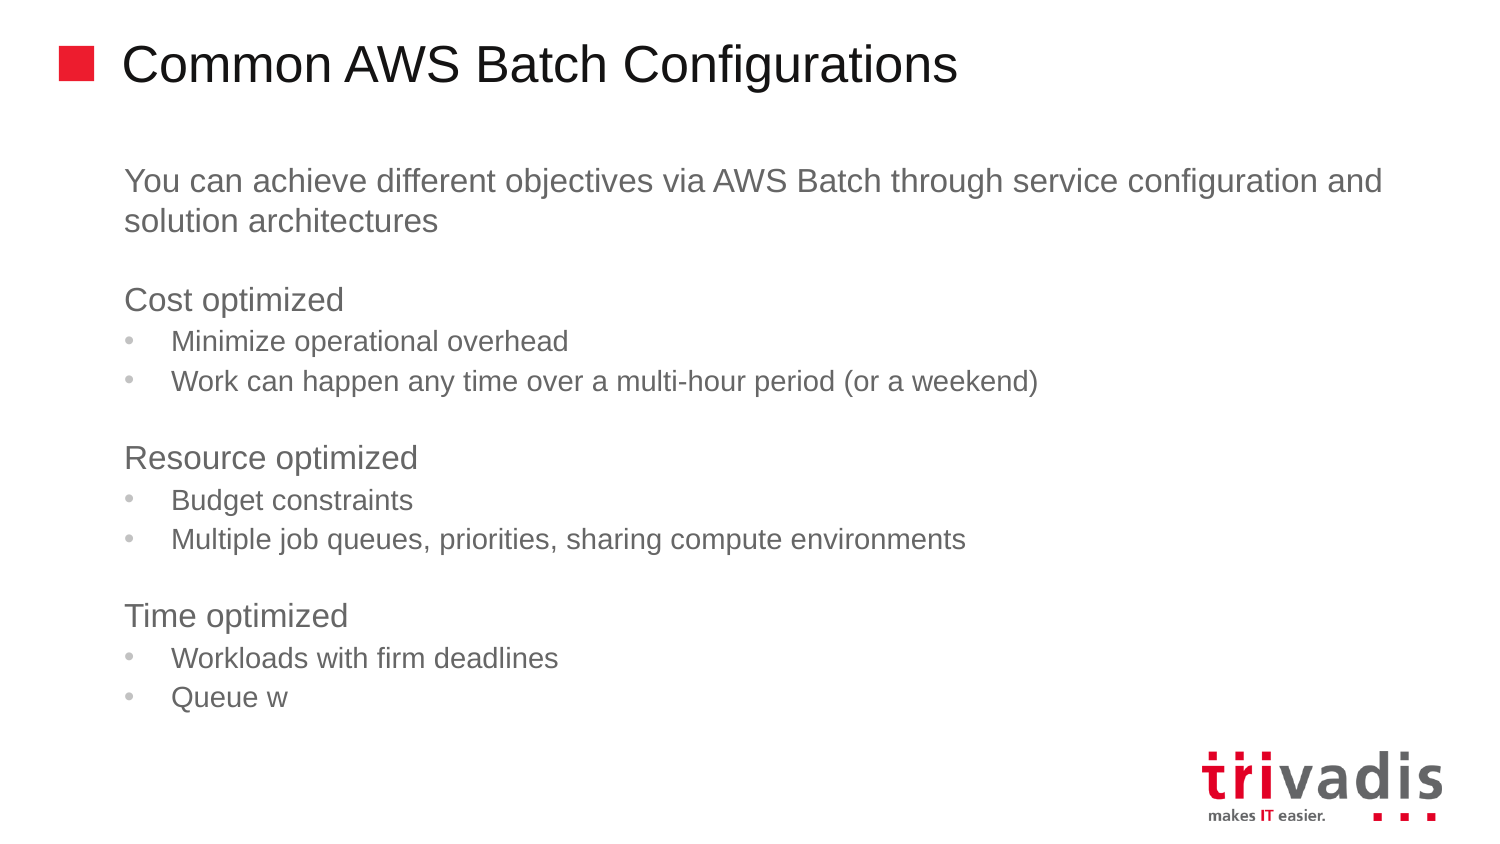

# Common AWS Batch Configurations
You can achieve different objectives via AWS Batch through service configuration and solution architectures

Cost optimized
Minimize operational overhead
Work can happen any time over a multi-hour period (or a weekend)

Resource optimized
Budget constraints
Multiple job queues, priorities, sharing compute environments

Time optimized
Workloads with firm deadlines
Queue w